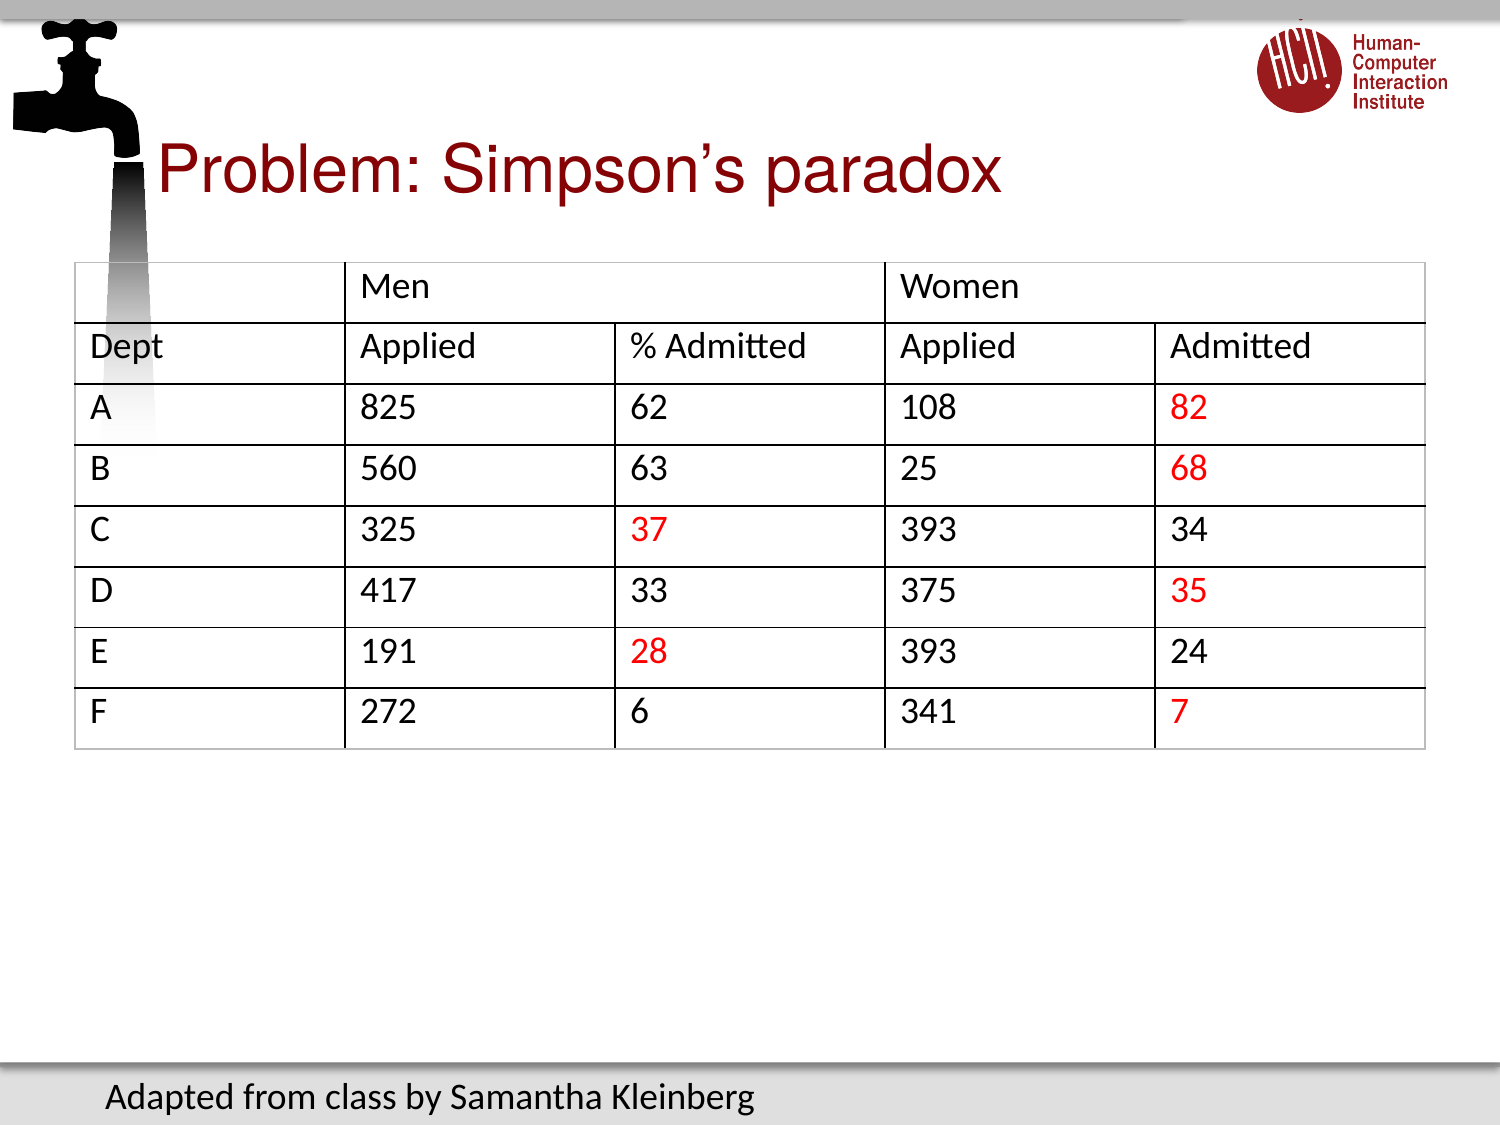

# Problem: Simpson’s paradox
|  | Men |  | Women |  |
| --- | --- | --- | --- | --- |
| Dept | Applied | % Admitted | Applied | Admitted |
| A | 825 | 62 | 108 | 82 |
| B | 560 | 63 | 25 | 68 |
| C | 325 | 37 | 393 | 34 |
| D | 417 | 33 | 375 | 35 |
| E | 191 | 28 | 393 | 24 |
| F | 272 | 6 | 341 | 7 |
Adapted from class by Samantha Kleinberg